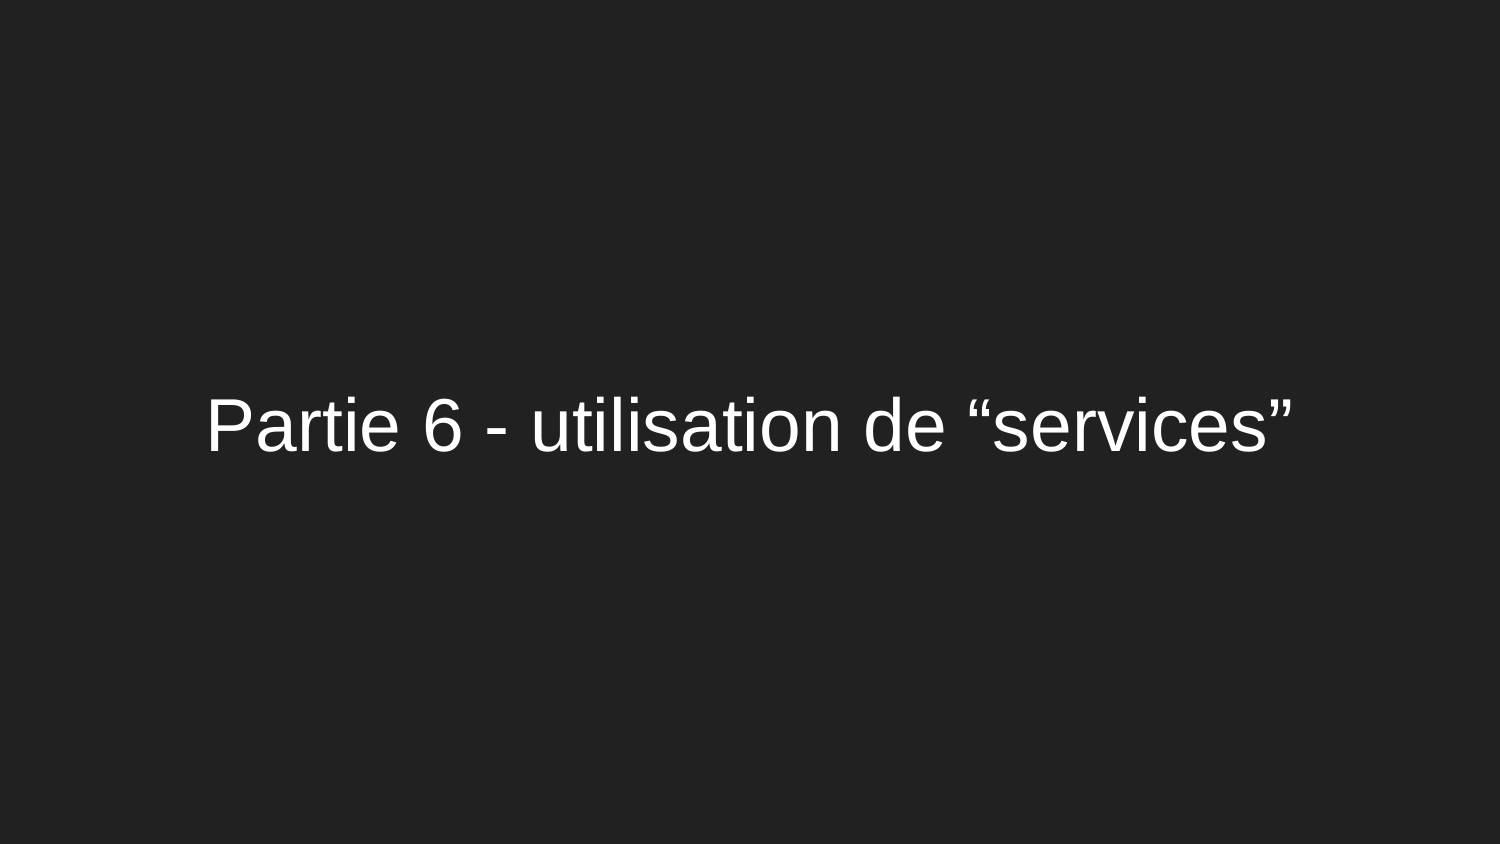

# Partie 6 - utilisation de “services”